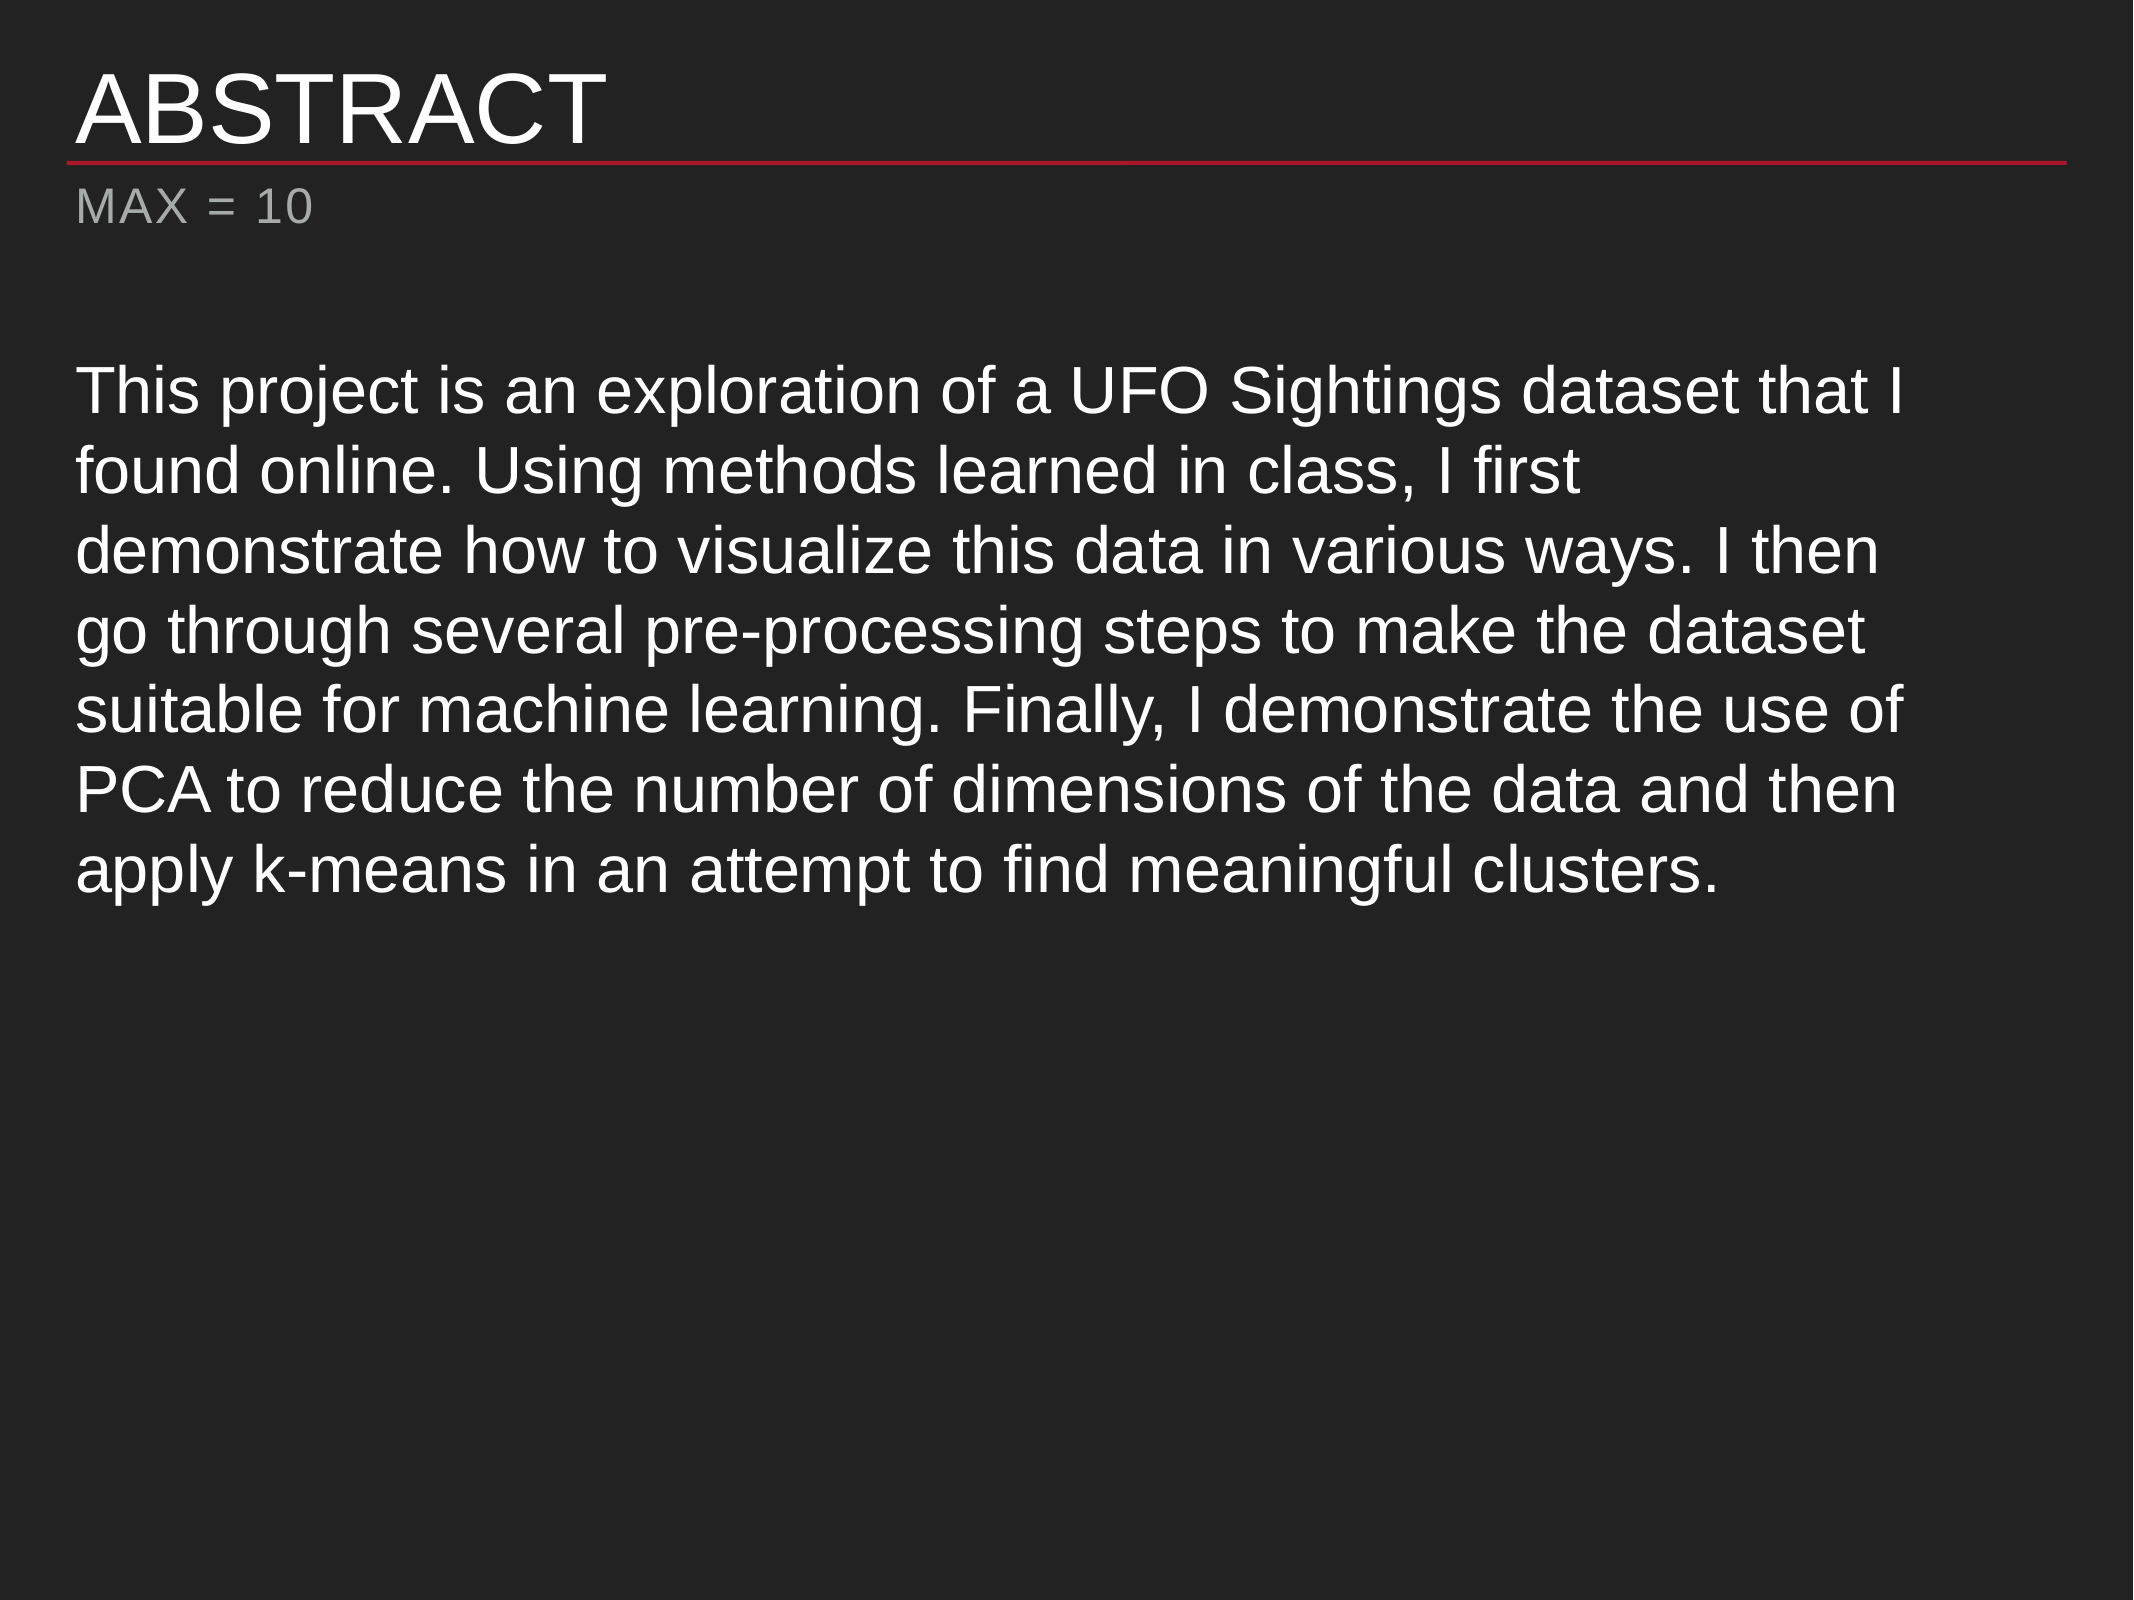

# Abstract
Max = 10
This project is an exploration of a UFO Sightings dataset that I found online. Using methods learned in class, I first demonstrate how to visualize this data in various ways. I then go through several pre-processing steps to make the dataset suitable for machine learning. Finally, I demonstrate the use of PCA to reduce the number of dimensions of the data and then apply k-means in an attempt to find meaningful clusters.